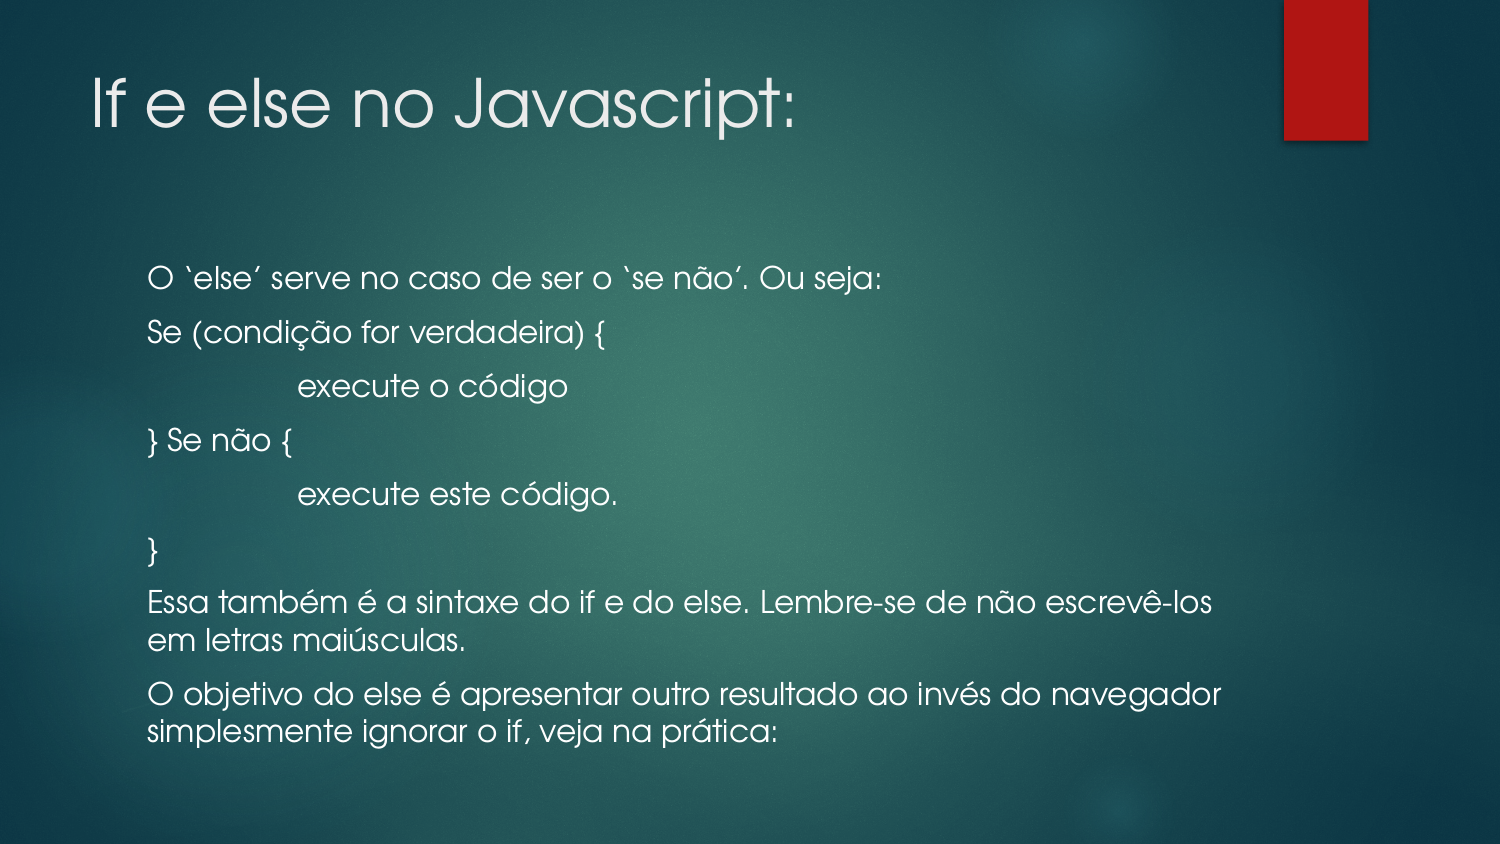

# If e else no Javascript:
O ‘else’ serve no caso de ser o ‘se não’. Ou seja:
Se (condição for verdadeira) {
	execute o código
} Se não {
	execute este código.
}
Essa também é a sintaxe do if e do else. Lembre-se de não escrevê-los em letras maiúsculas.
O objetivo do else é apresentar outro resultado ao invés do navegador simplesmente ignorar o if, veja na prática: